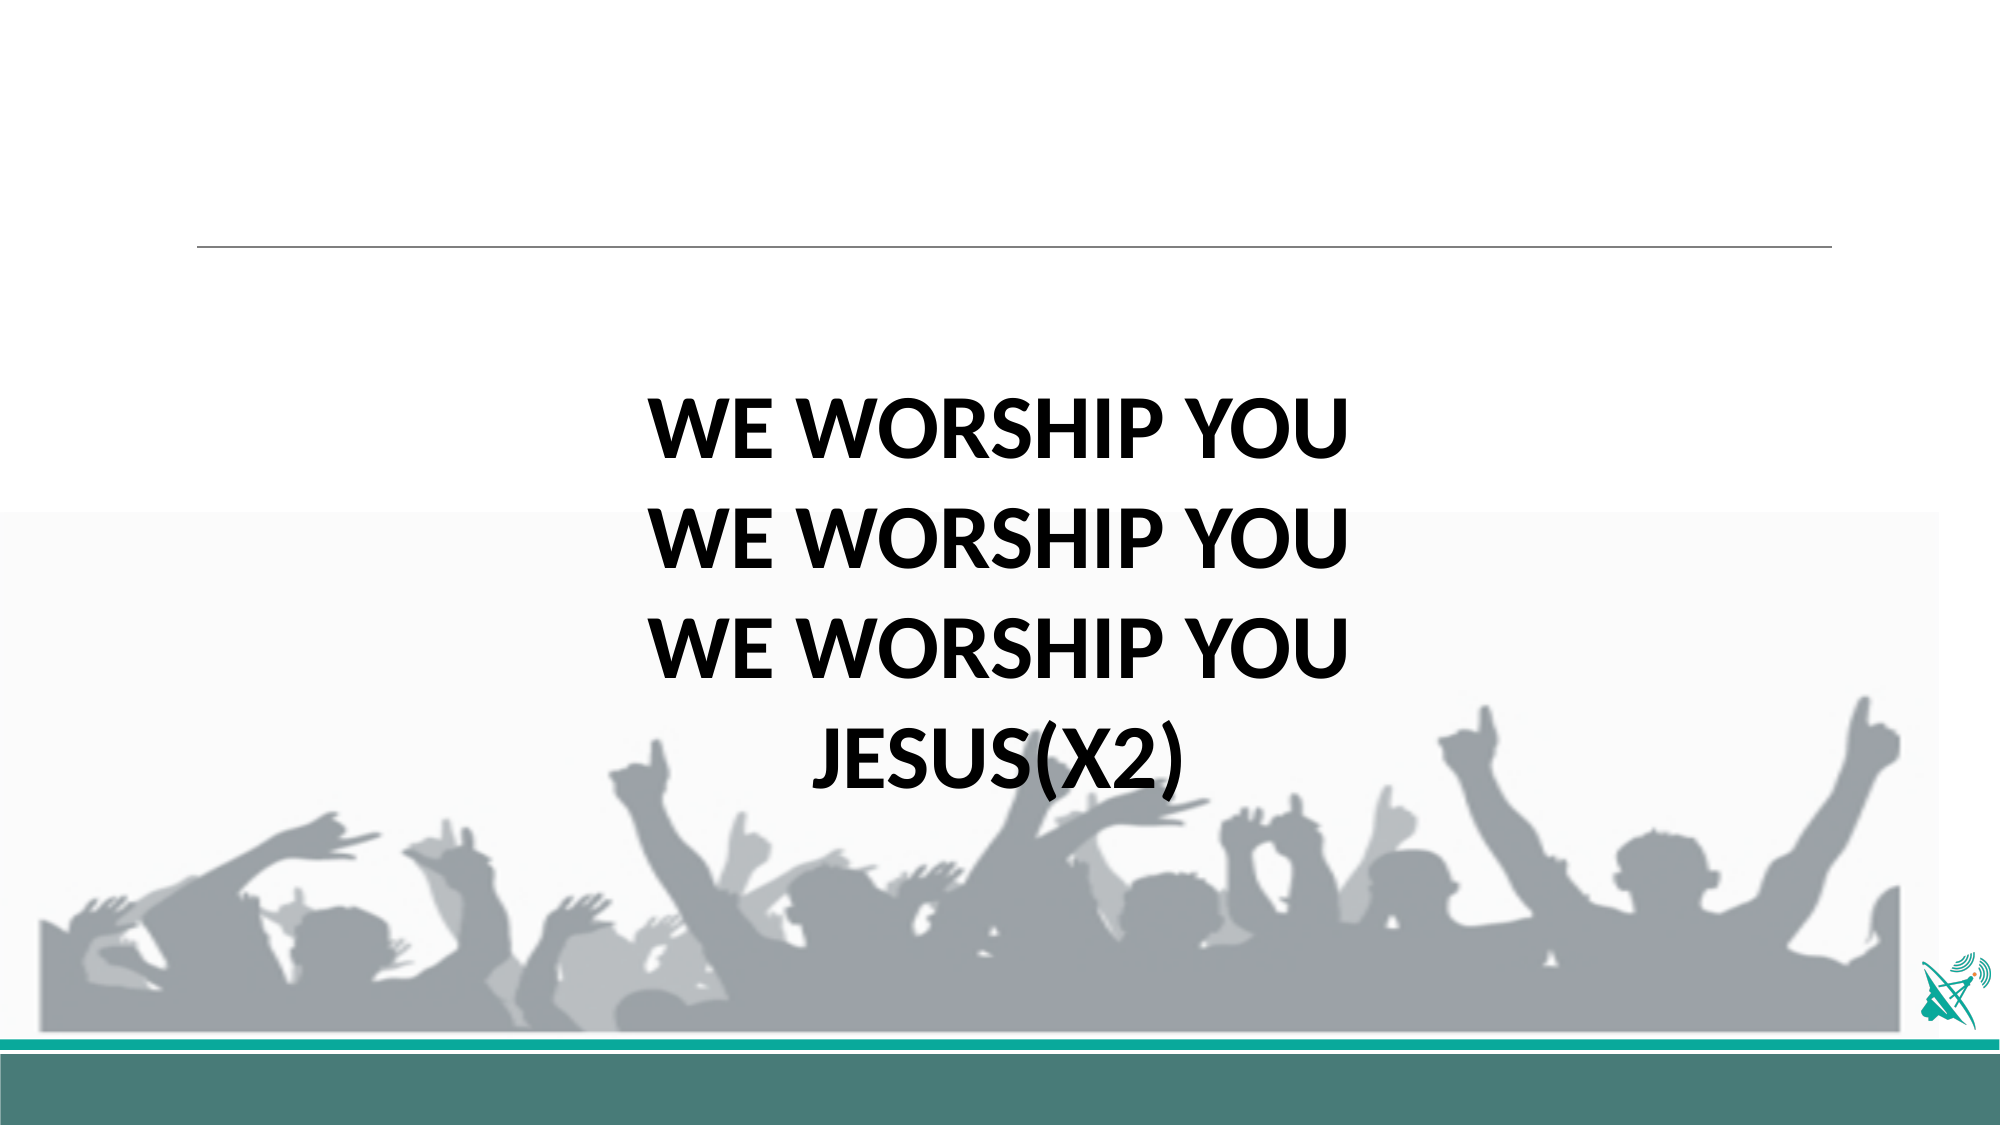

WE WORSHIP YOU
WE WORSHIP YOU
WE WORSHIP YOU JESUS(X2)